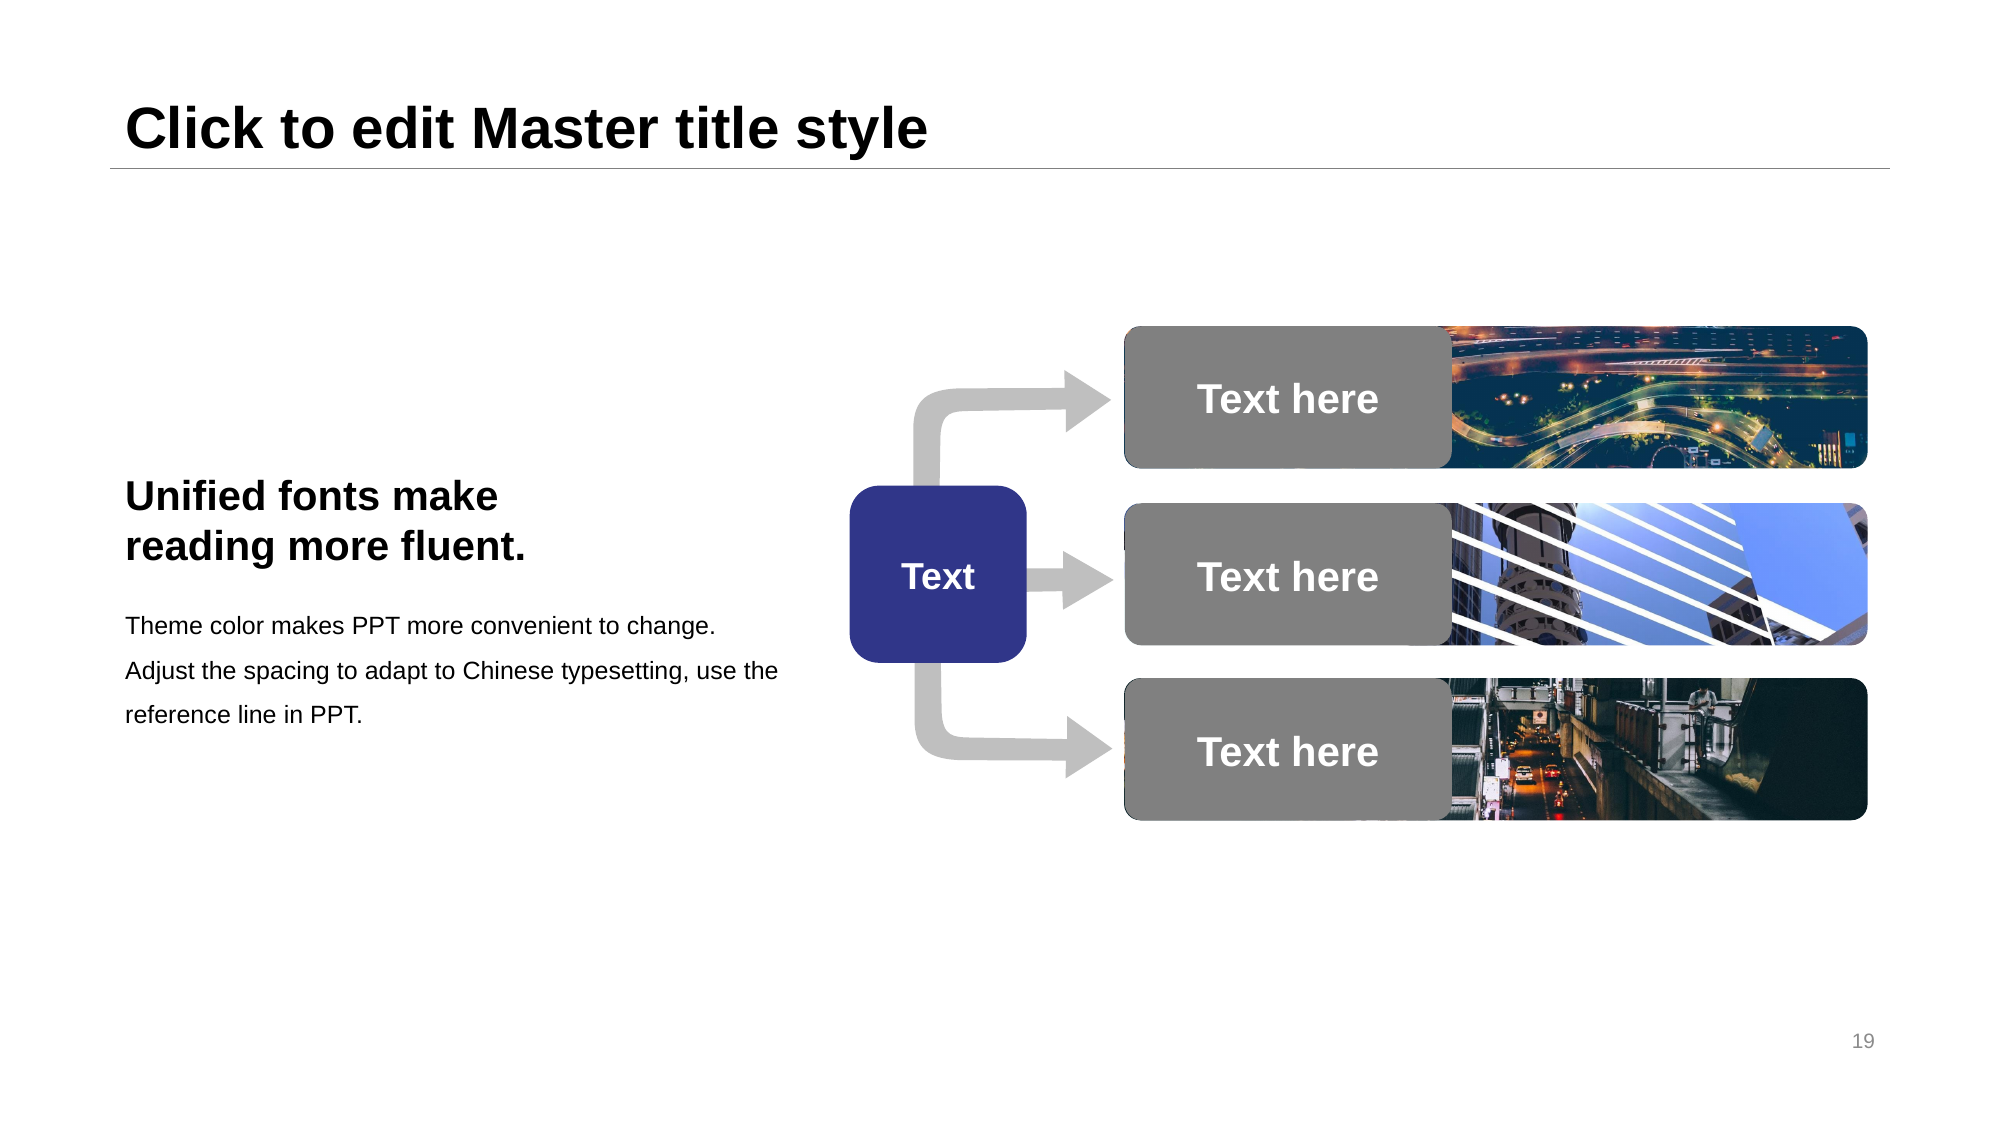

# Click to edit Master title style

Text here

Text

Text here

Text here
Unified fonts make
reading more fluent.
Theme color makes PPT more convenient to change.
Adjust the spacing to adapt to Chinese typesetting, use the reference line in PPT.
19